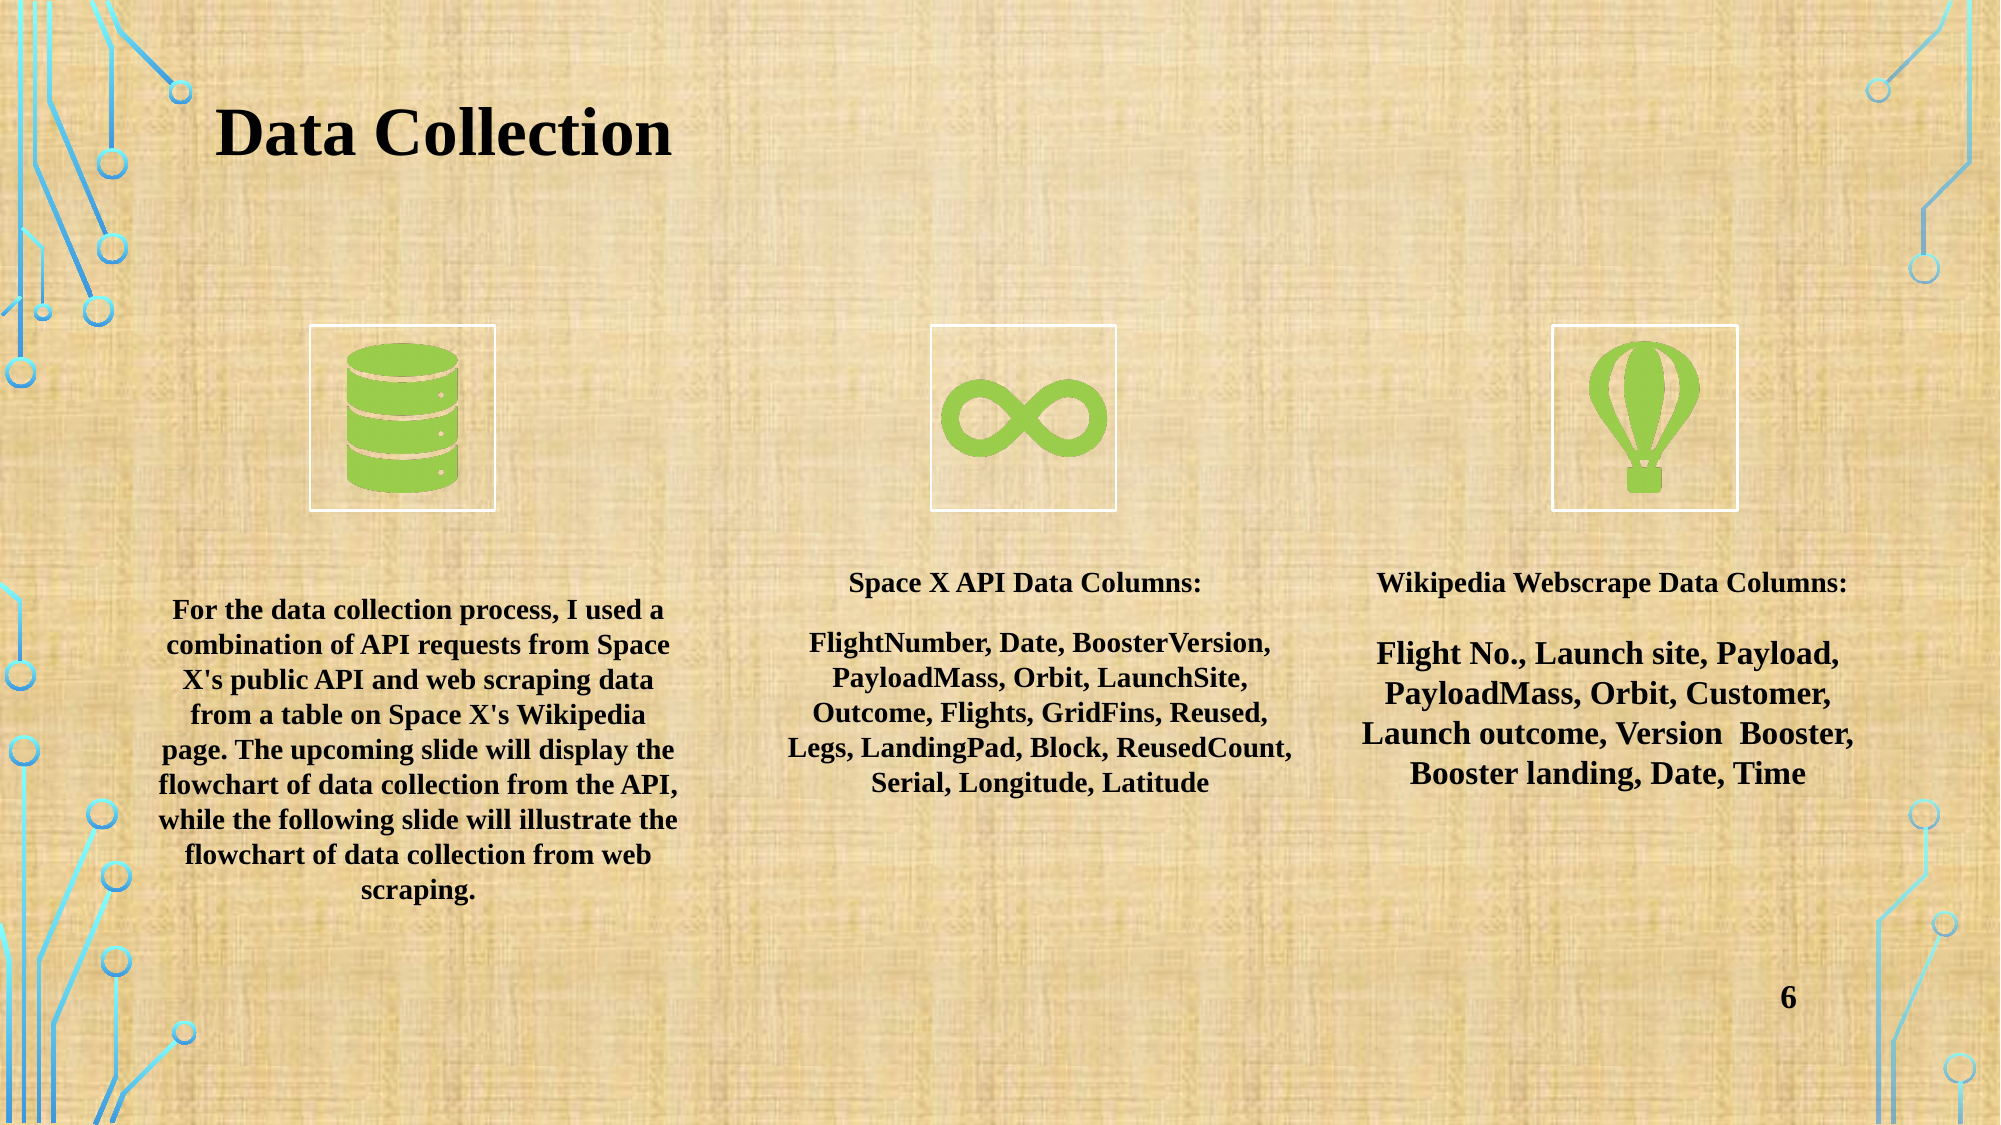

Data Collection
For the data collection process, I used a combination of API requests from Space X's public API and web scraping data from a table on Space X's Wikipedia page. The upcoming slide will display the flowchart of data collection from the API, while the following slide will illustrate the flowchart of data collection from web scraping.
Space X API Data Columns:
FlightNumber, Date, BoosterVersion, PayloadMass, Orbit, LaunchSite, Outcome, Flights, GridFins, Reused, Legs, LandingPad, Block, ReusedCount, Serial, Longitude, Latitude
Wikipedia Webscrape Data Columns:
Flight No., Launch site, Payload, PayloadMass, Orbit, Customer, Launch outcome, Version  Booster, Booster landing, Date, Time
6